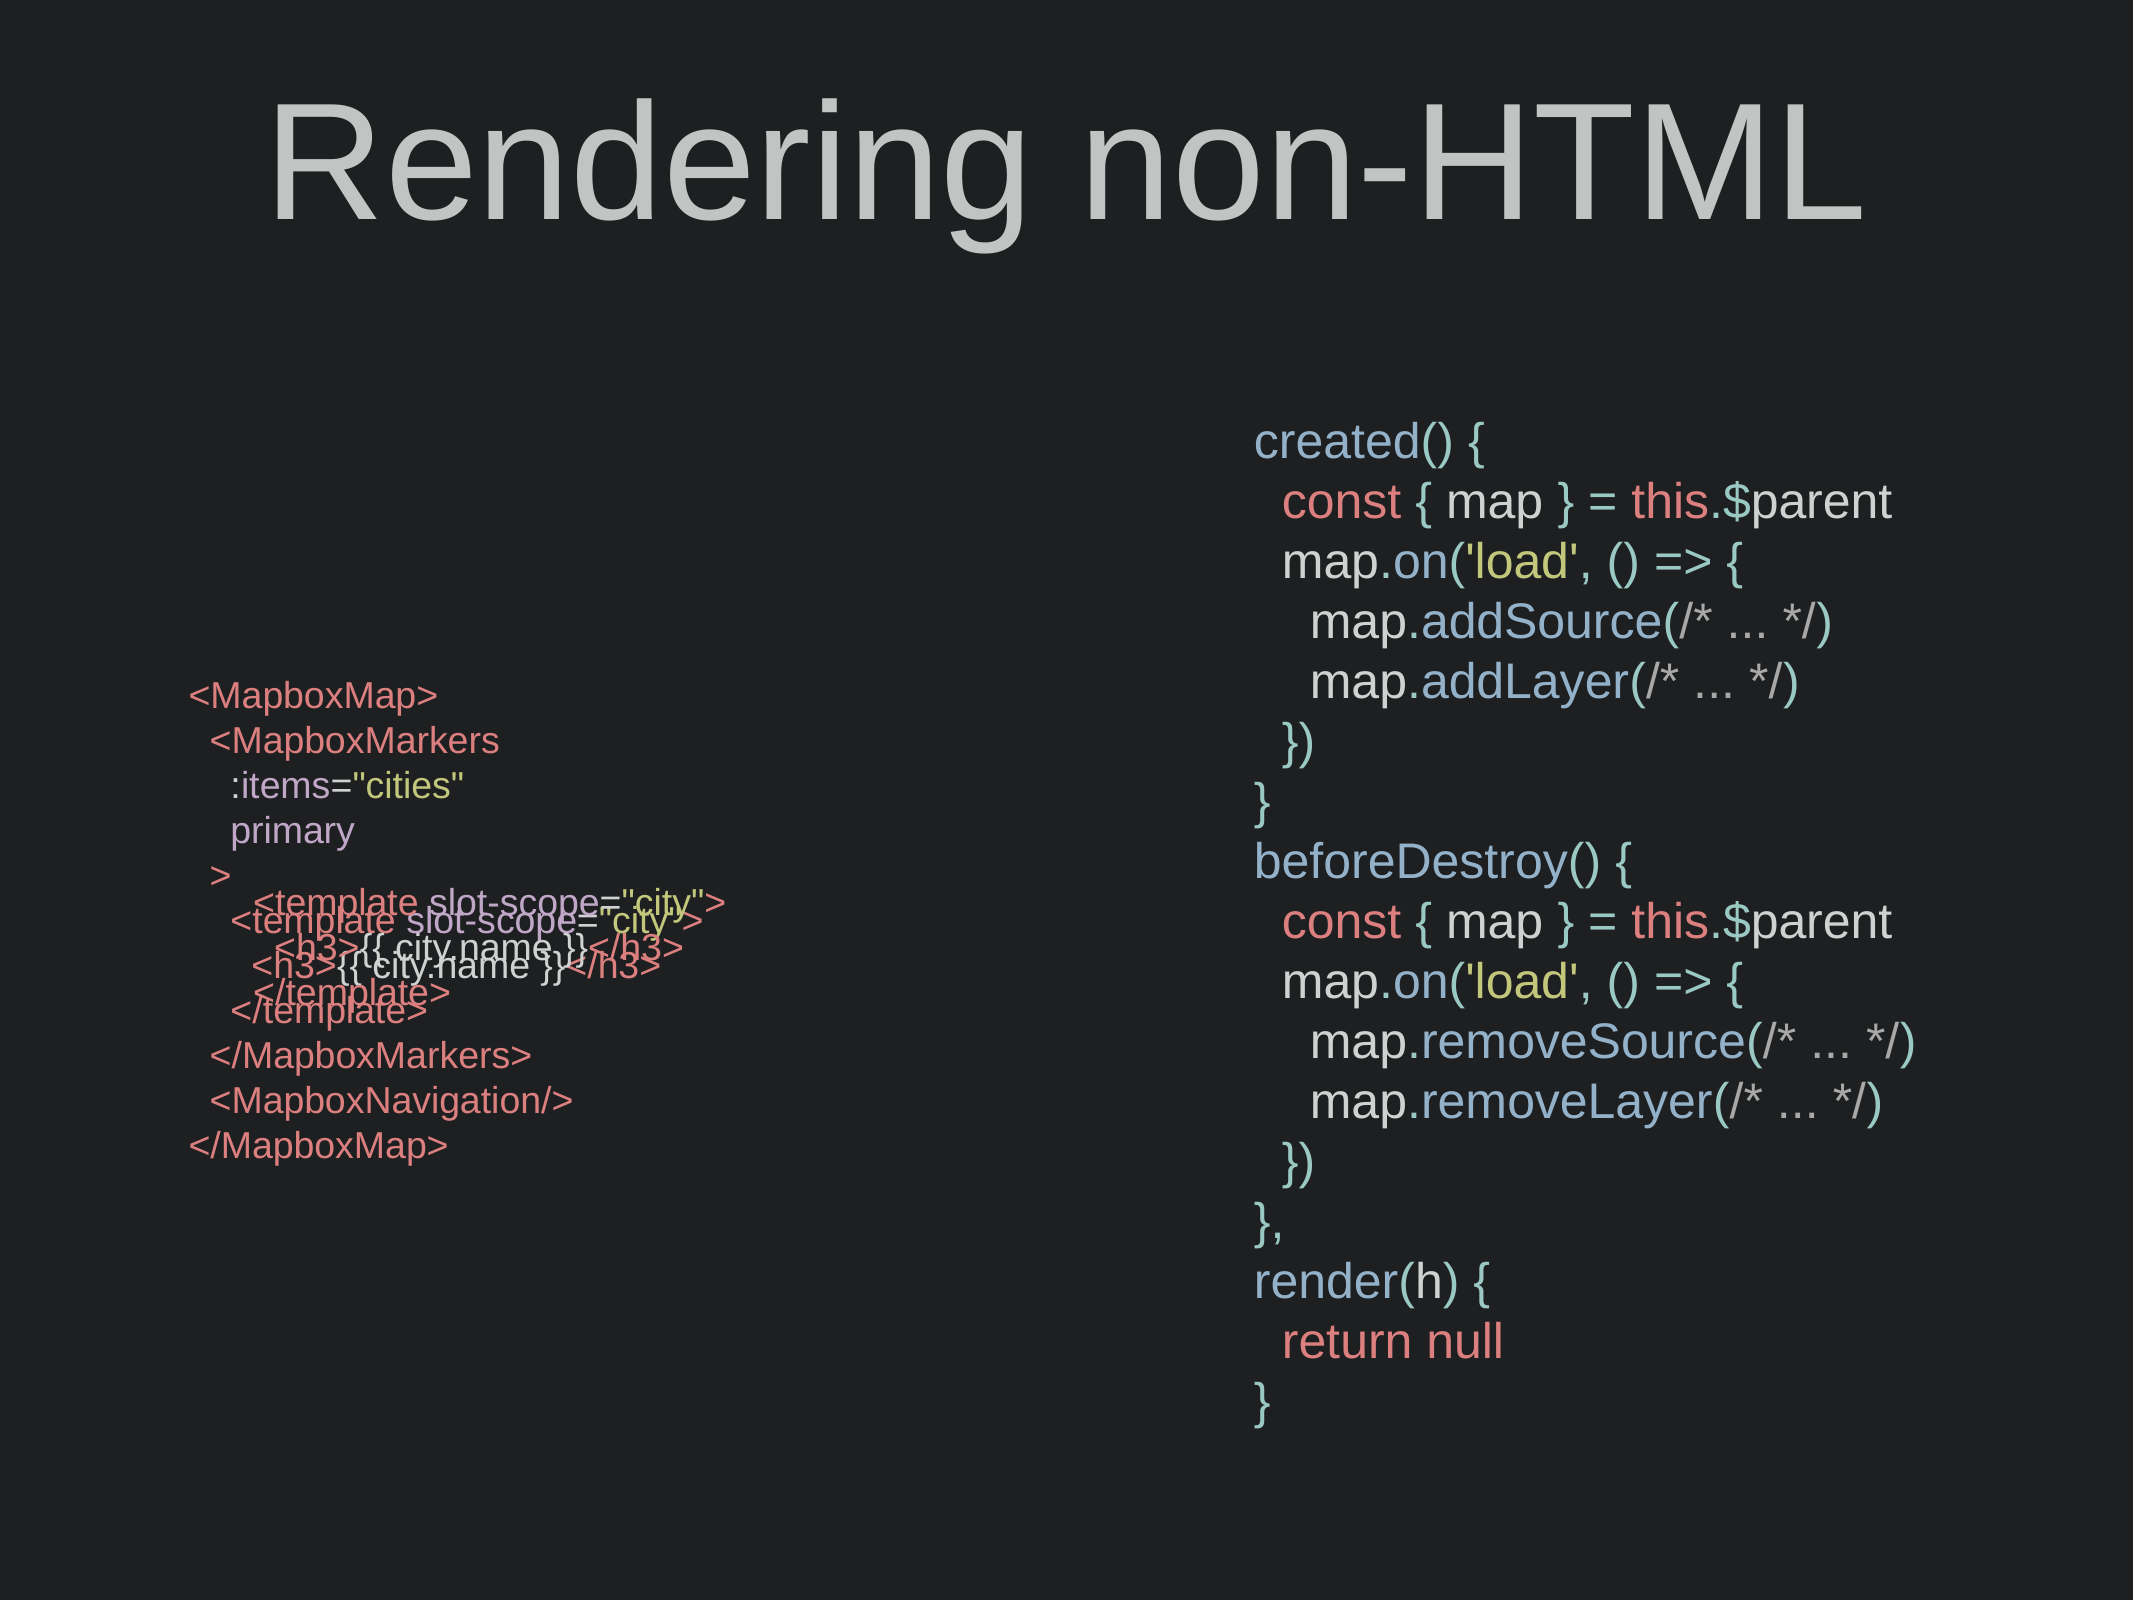

Rendering non-HTML
created() {
  const { map } = this.$parent
  map.on('load', () => {
    map.addSource(/* ... */)
    map.addLayer(/* ... */)
  })
}
beforeDestroy() {
  const { map } = this.$parent
  map.on('load', () => {
    map.removeSource(/* ... */)
    map.removeLayer(/* ... */)
  })
},
render(h) {
  return null
}
<MapboxMap>
  <MapboxMarkers
    :items="cities"
    primary
  >
    <template slot-scope="city">
      <h3>{{ city.name }}</h3>
    </template>
  </MapboxMarkers>
  <MapboxNavigation/>
</MapboxMap>
<template slot-scope="city">
  <h3>{{ city.name }}</h3>
</template>